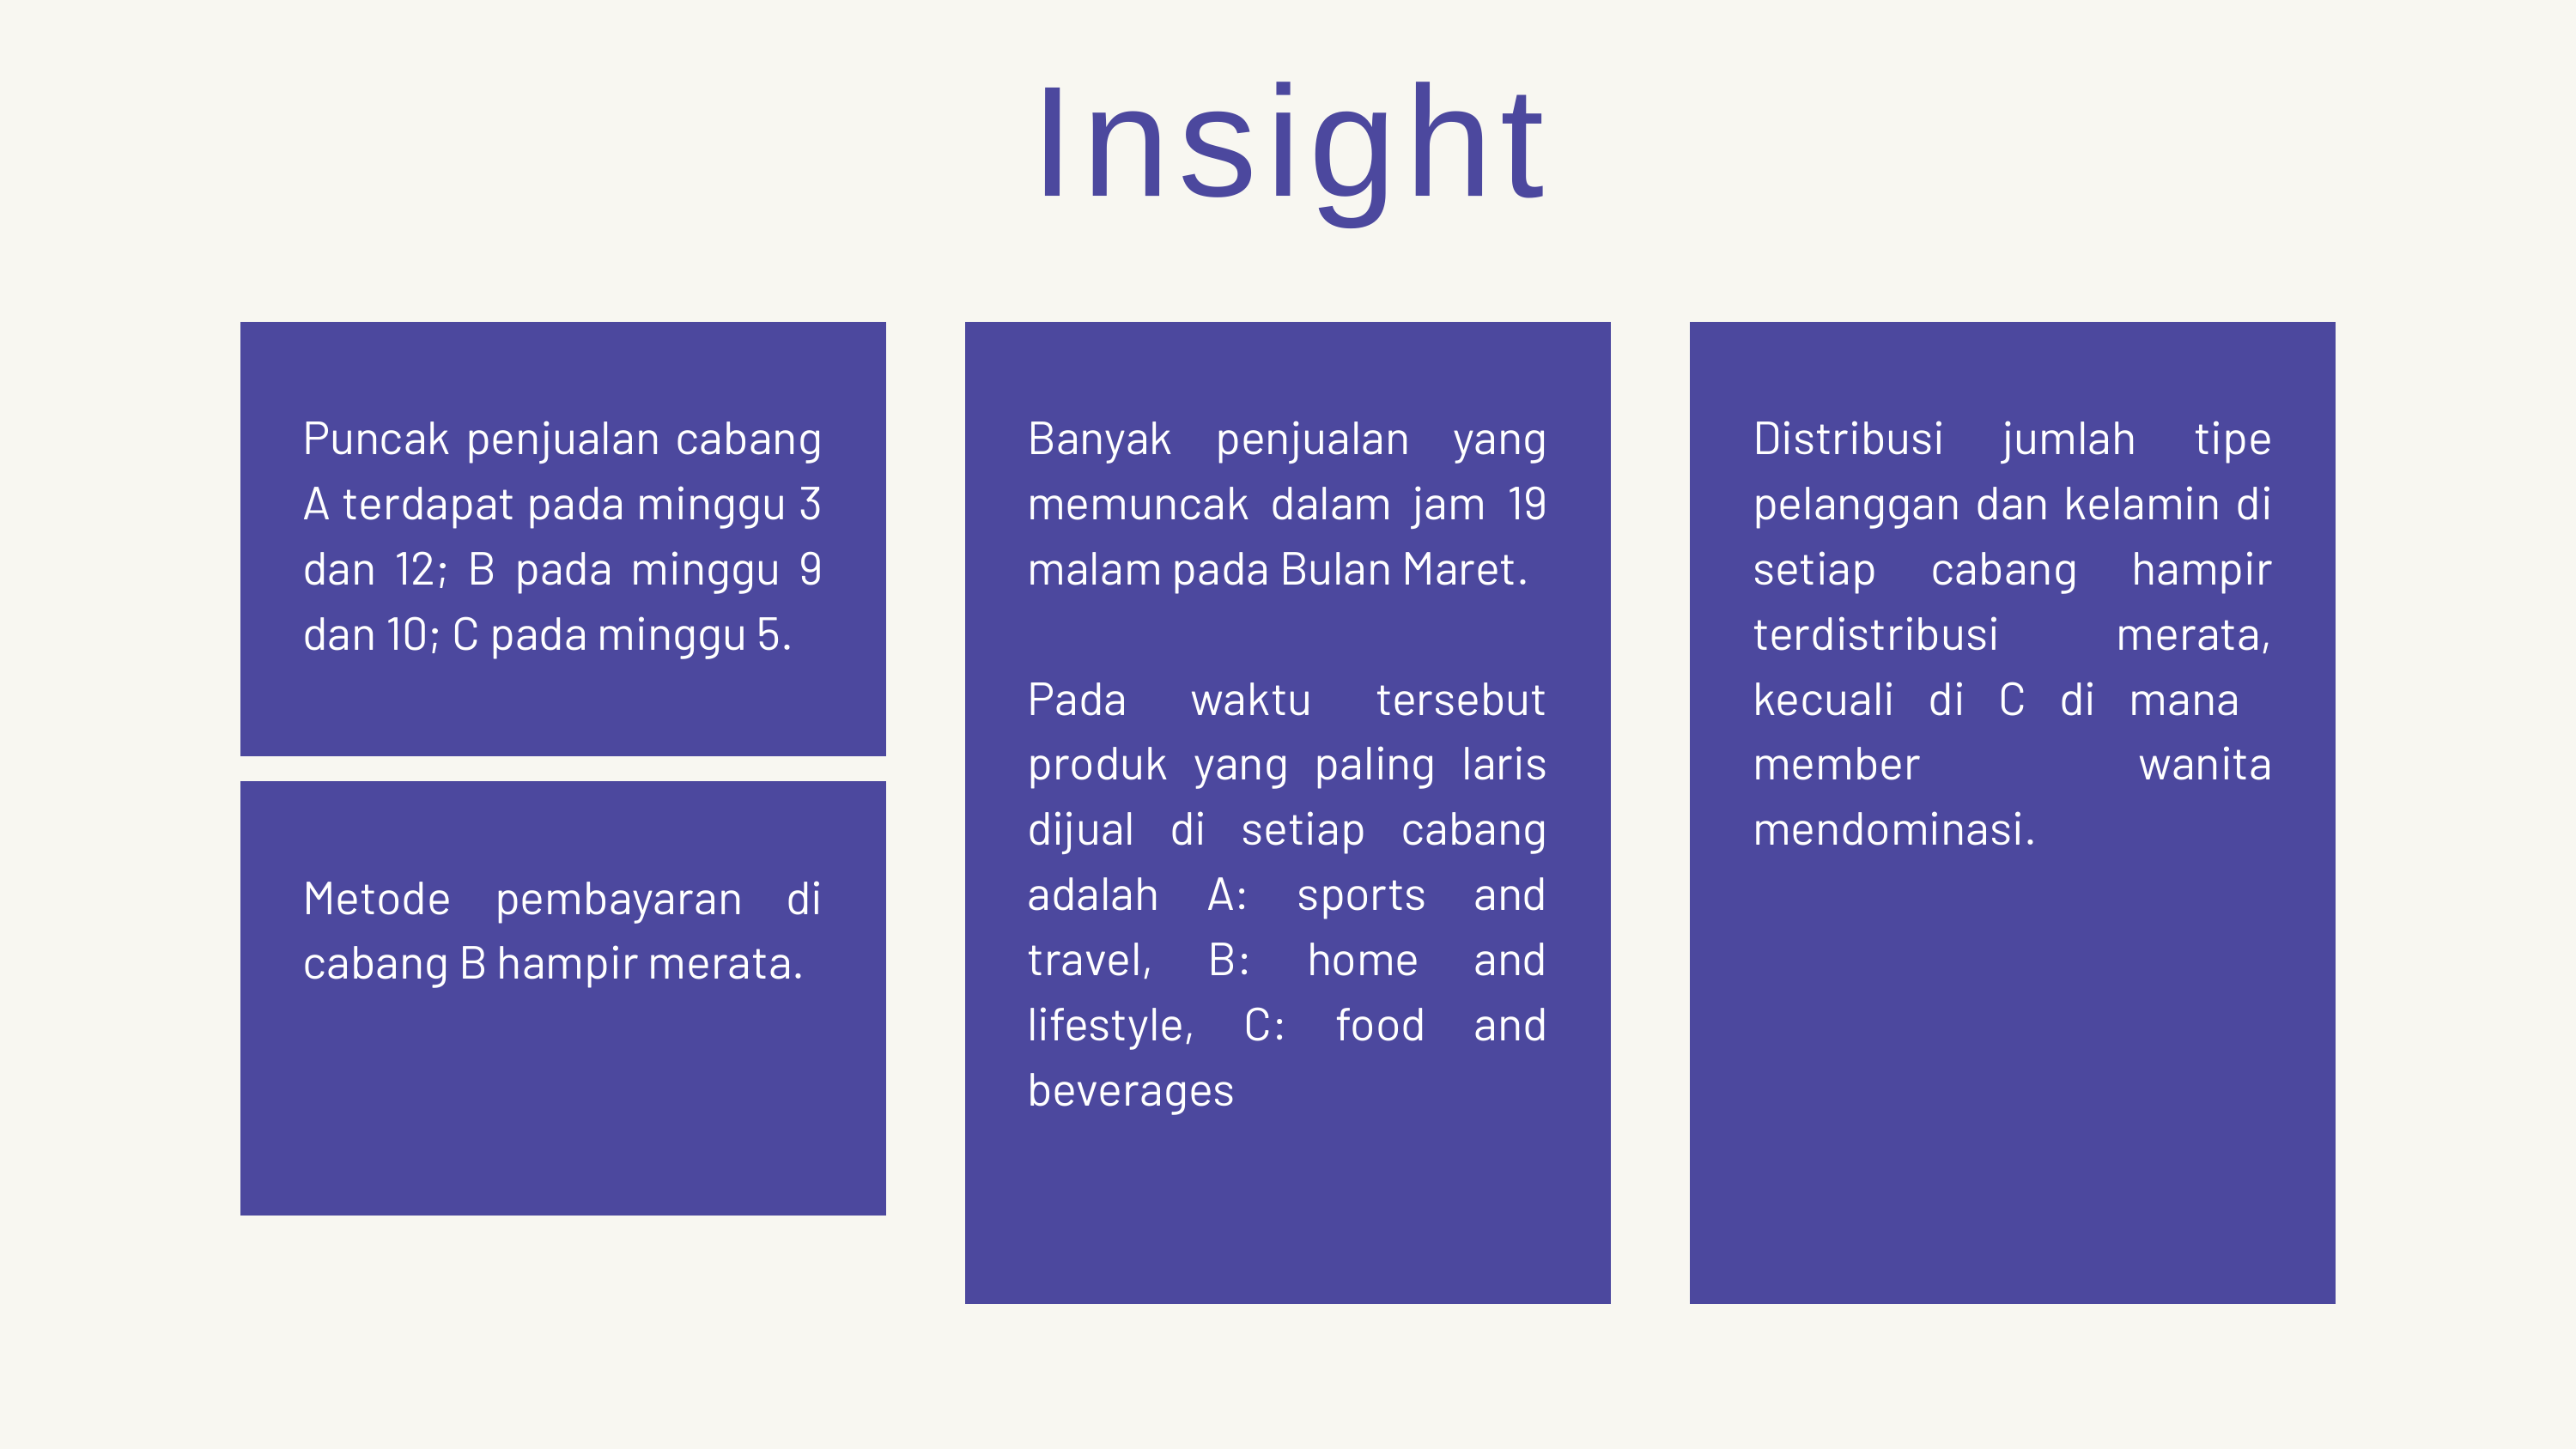

Insight

Puncak penjualan cabang A terdapat pada minggu 3 dan 12; B pada minggu 9 dan 10; C pada minggu 5.
Banyak penjualan yang memuncak dalam jam 19 malam pada Bulan Maret.

Pada waktu tersebut produk yang paling laris dijual di setiap cabang adalah A: sports and travel, B: home and lifestyle, C: food and beverages
Distribusi jumlah tipe pelanggan dan kelamin di setiap cabang hampir terdistribusi merata, kecuali di C di mana  member wanita mendominasi.

Metode pembayaran di cabang B hampir merata.